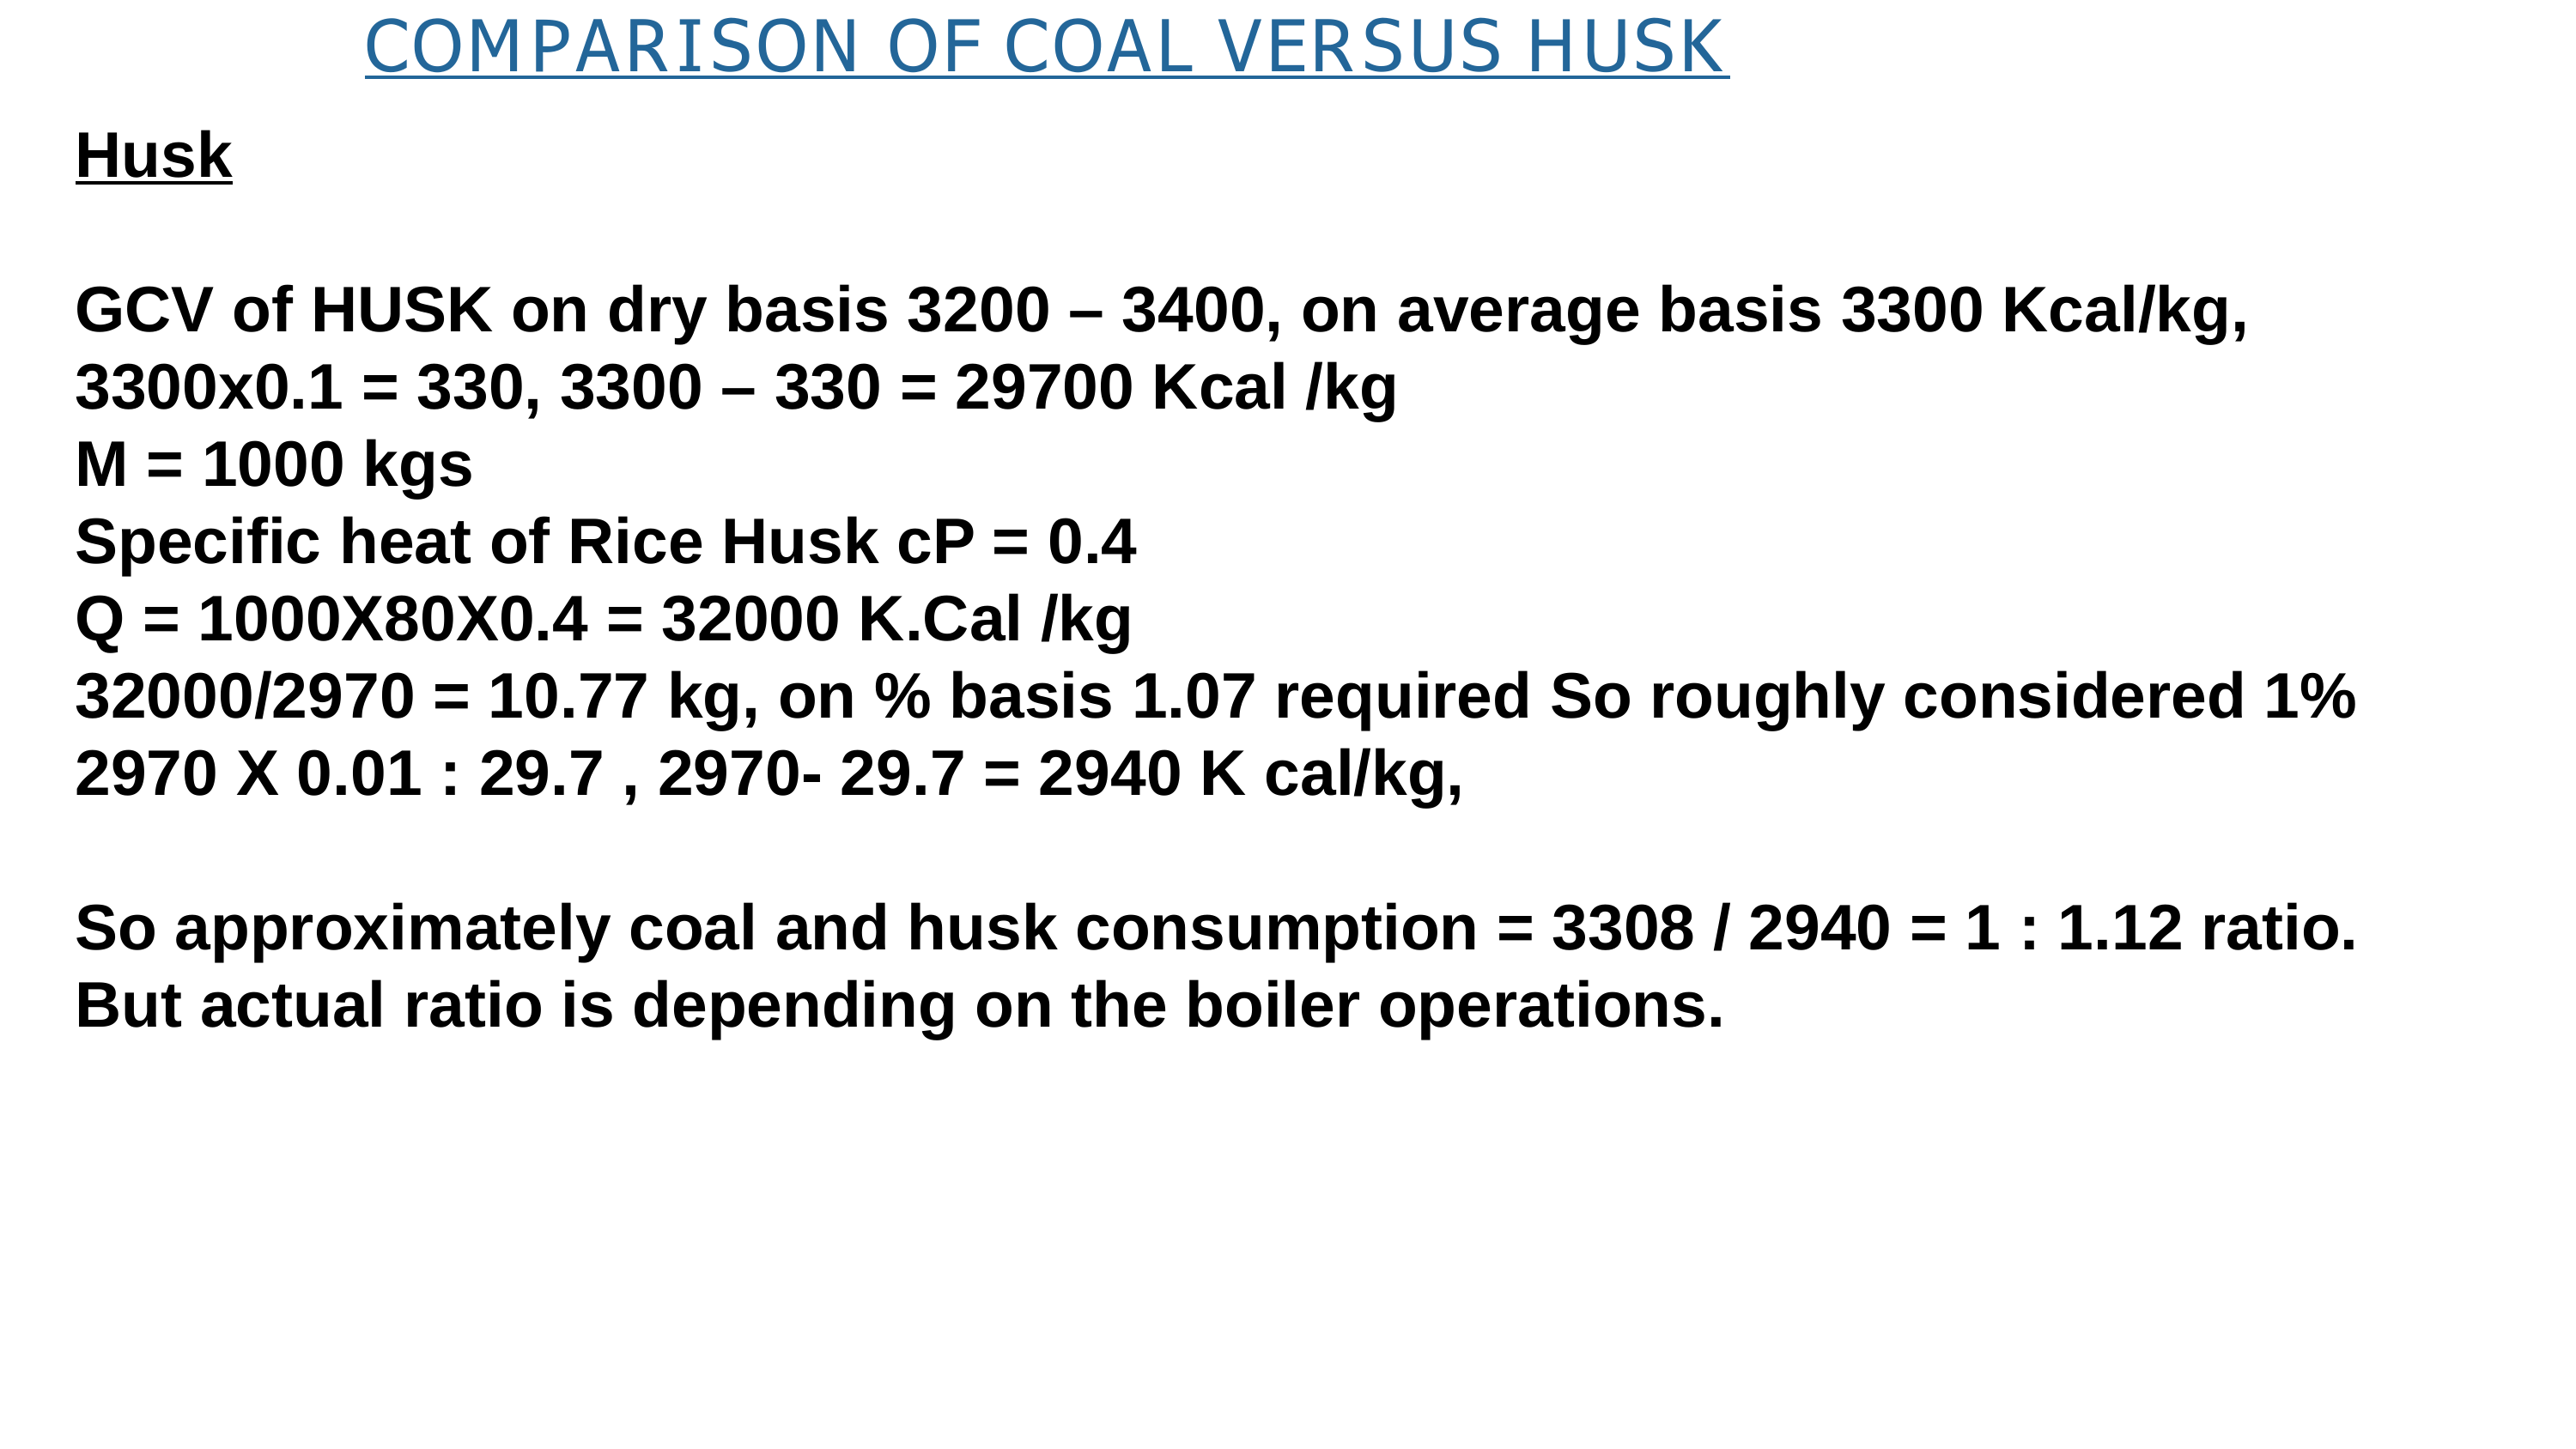

# COMPARISON OF COAL VERSUS HUSK
Husk

GCV of HUSK on dry basis 3200 – 3400, on average basis 3300 Kcal/kg, 3300x0.1 = 330, 3300 – 330 = 29700 Kcal /kg
M = 1000 kgs
Specific heat of Rice Husk cP = 0.4
Q = 1000X80X0.4 = 32000 K.Cal /kg
32000/2970 = 10.77 kg, on % basis 1.07 required So roughly considered 1%
2970 X 0.01 : 29.7 , 2970- 29.7 = 2940 K cal/kg,

So approximately coal and husk consumption = 3308 / 2940 = 1 : 1.12 ratio. But actual ratio is depending on the boiler operations.